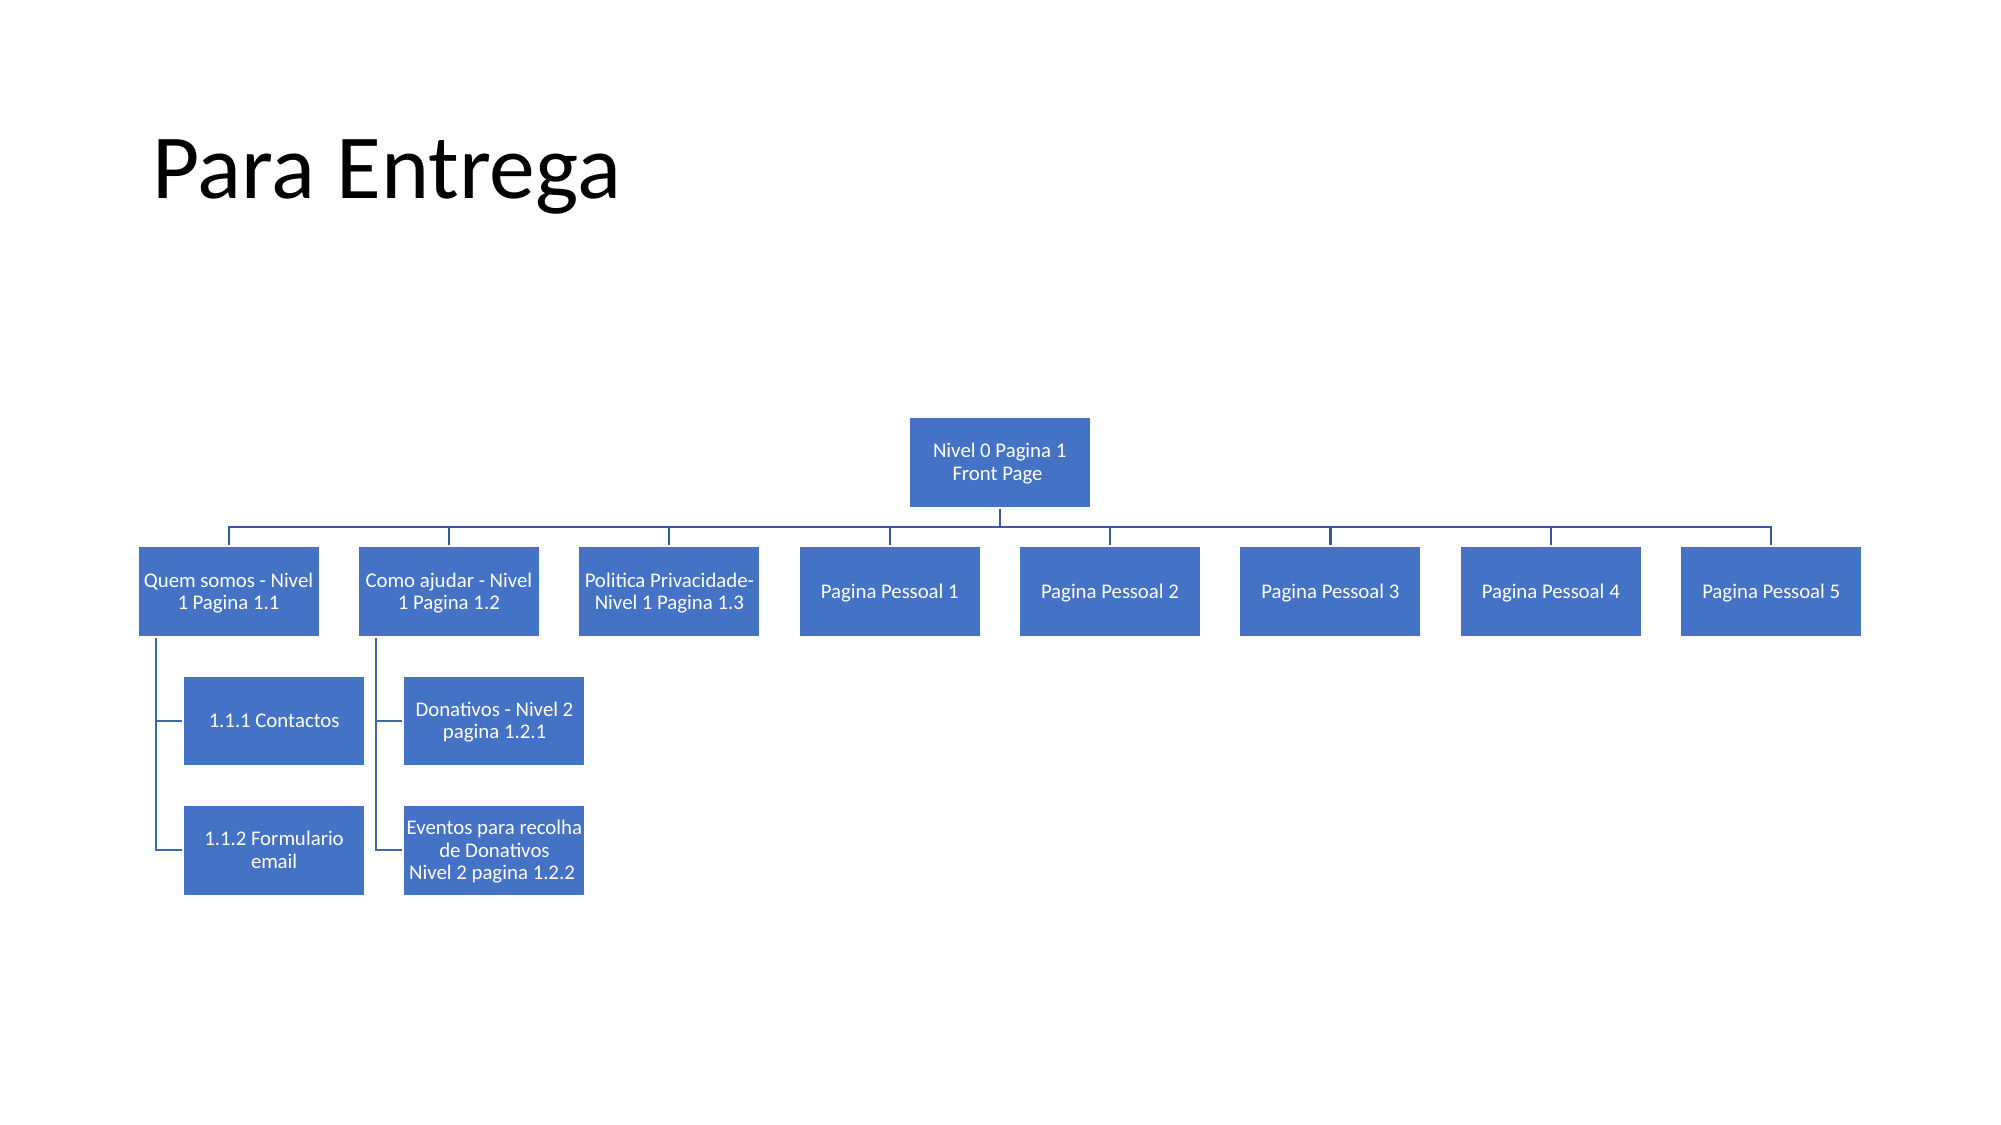

# Para Entrega
Nivel 0 Pagina 1 Front Page
Quem somos - Nivel 1 Pagina 1.1
1.1.1 Contactos
1.1.2 Formulario email
Como ajudar - Nivel 1 Pagina 1.2
Donativos - Nivel 2 pagina 1.2.1
Eventos para recolha de Donativos
Nivel 2 pagina 1.2.2
Politica Privacidade- Nivel 1 Pagina 1.3
Pagina Pessoal 1
Pagina Pessoal 2
Pagina Pessoal 3
Pagina Pessoal 4
Pagina Pessoal 5